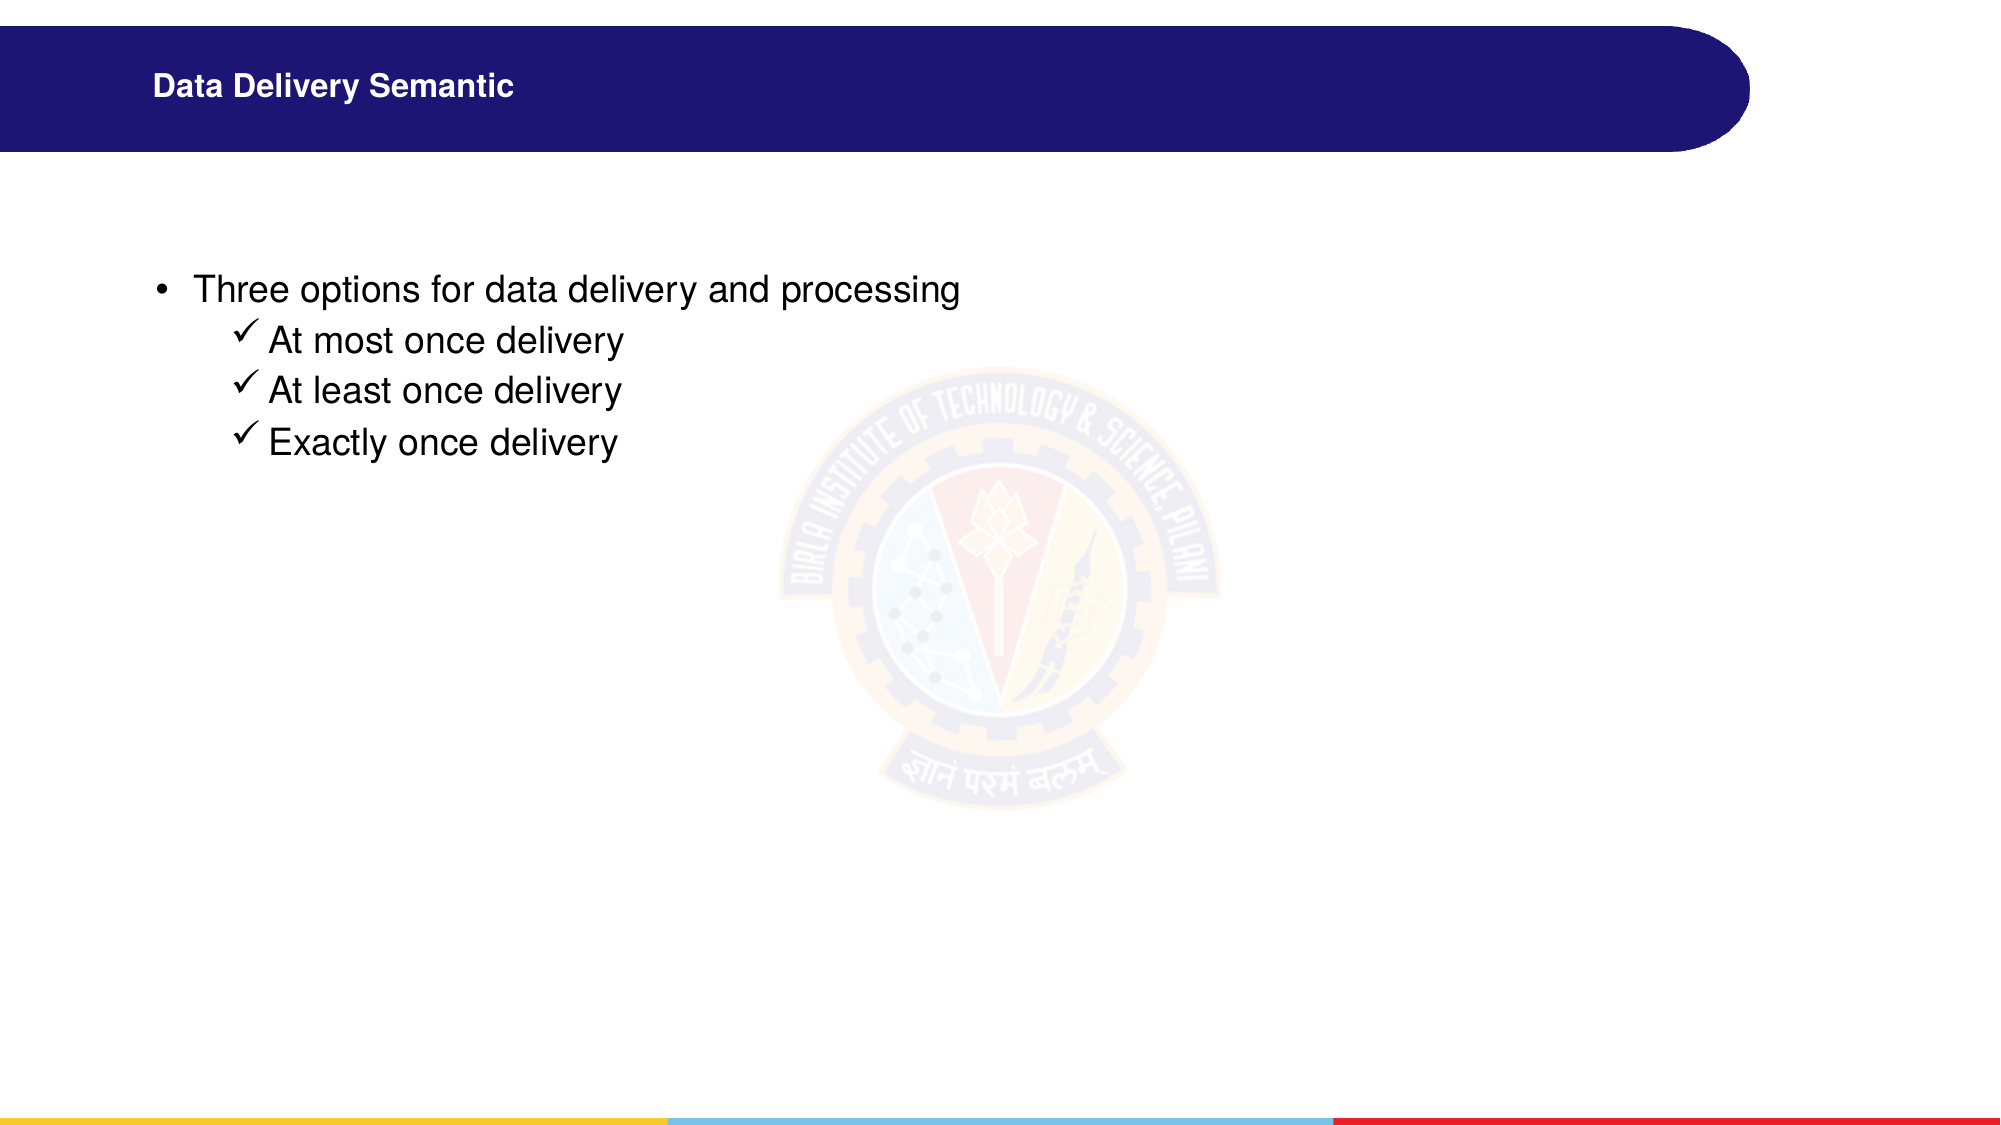

# Data Delivery Semantic

Three options for data delivery and processing
At most once delivery
At least once delivery
Exactly once delivery